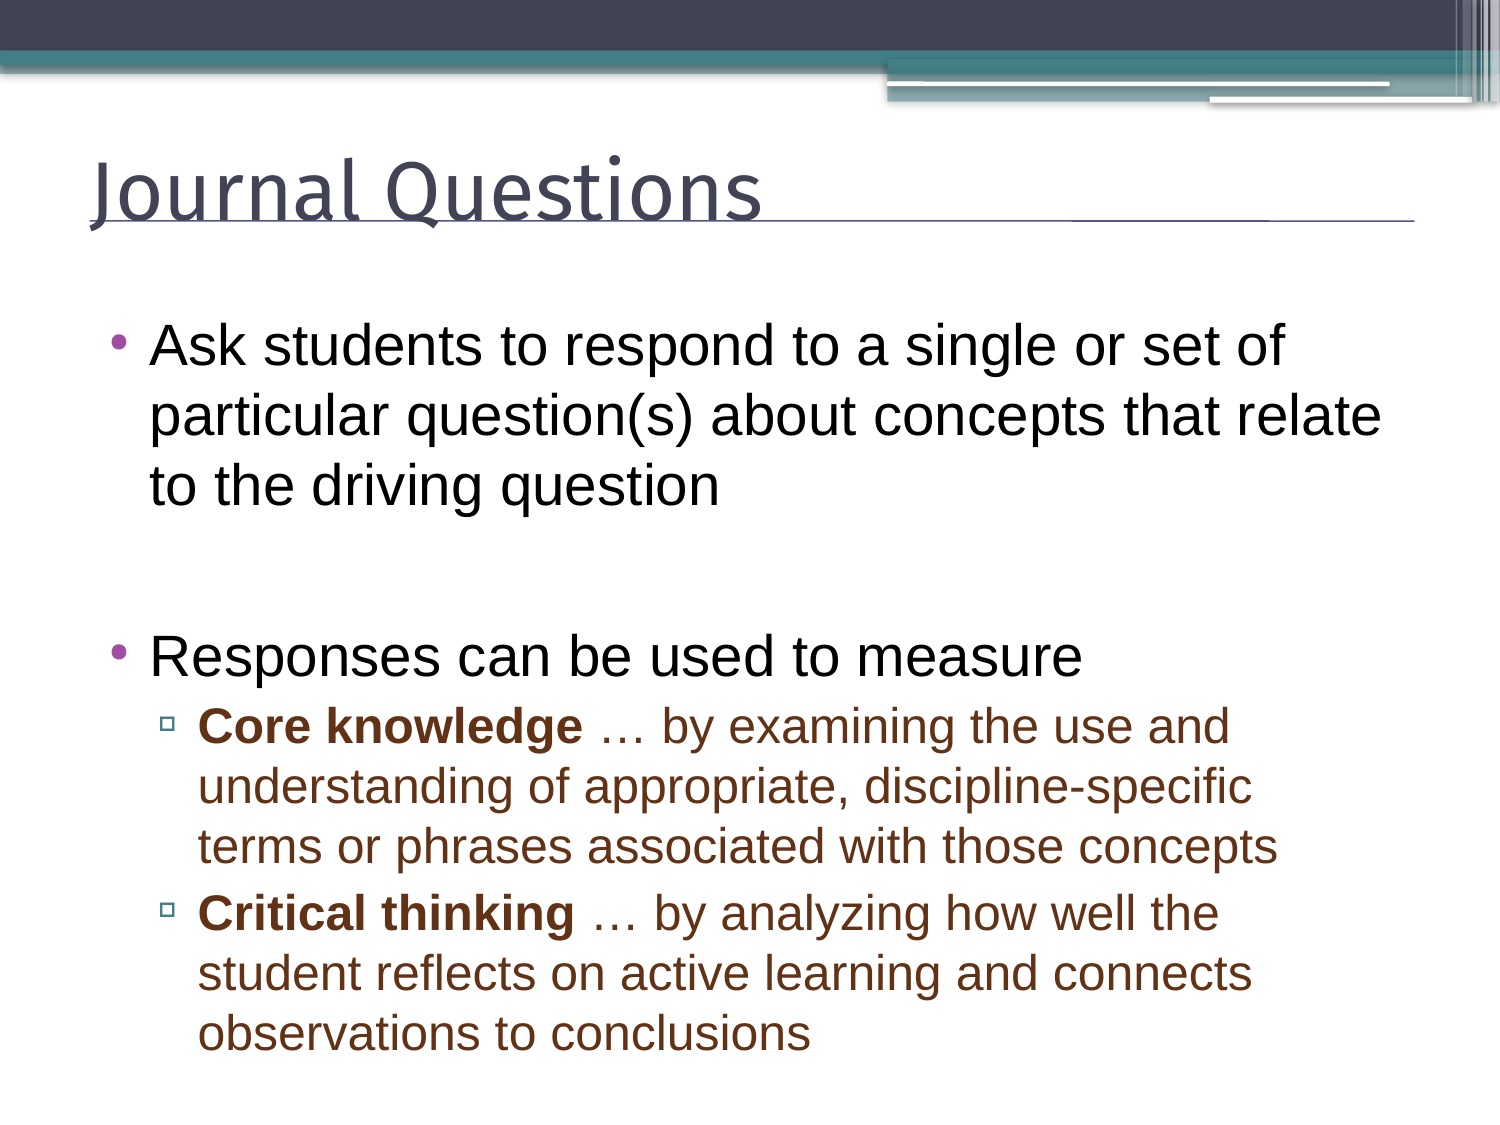

# Journal Questions
Ask students to respond to a single or set of particular question(s) about concepts that relate to the driving question

Responses can be used to measure
Core knowledge … by examining the use and understanding of appropriate, discipline-specific terms or phrases associated with those concepts
Critical thinking … by analyzing how well the student reflects on active learning and connects observations to conclusions